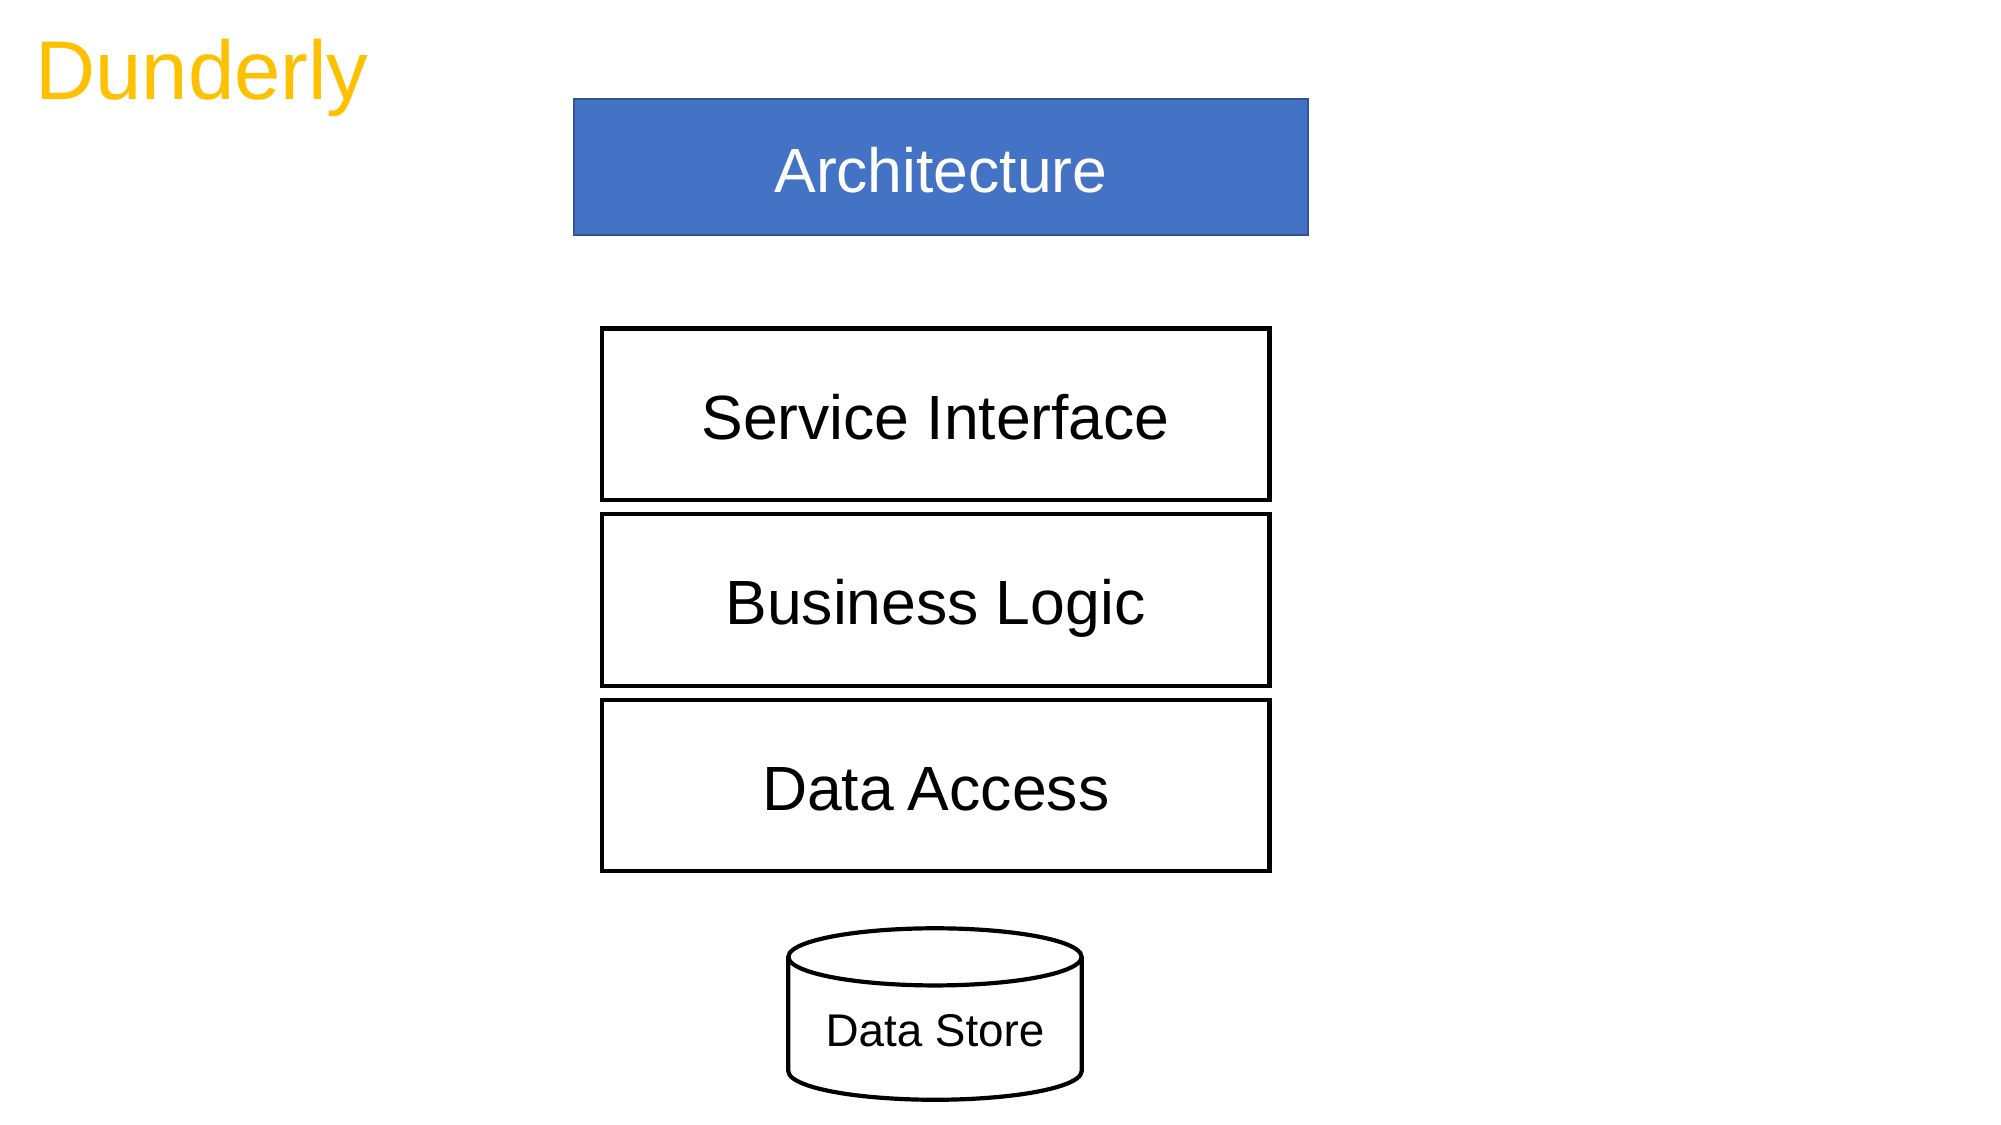

Dunderly
Architecture
Service Interface
Business Logic
Data Access
Data Store